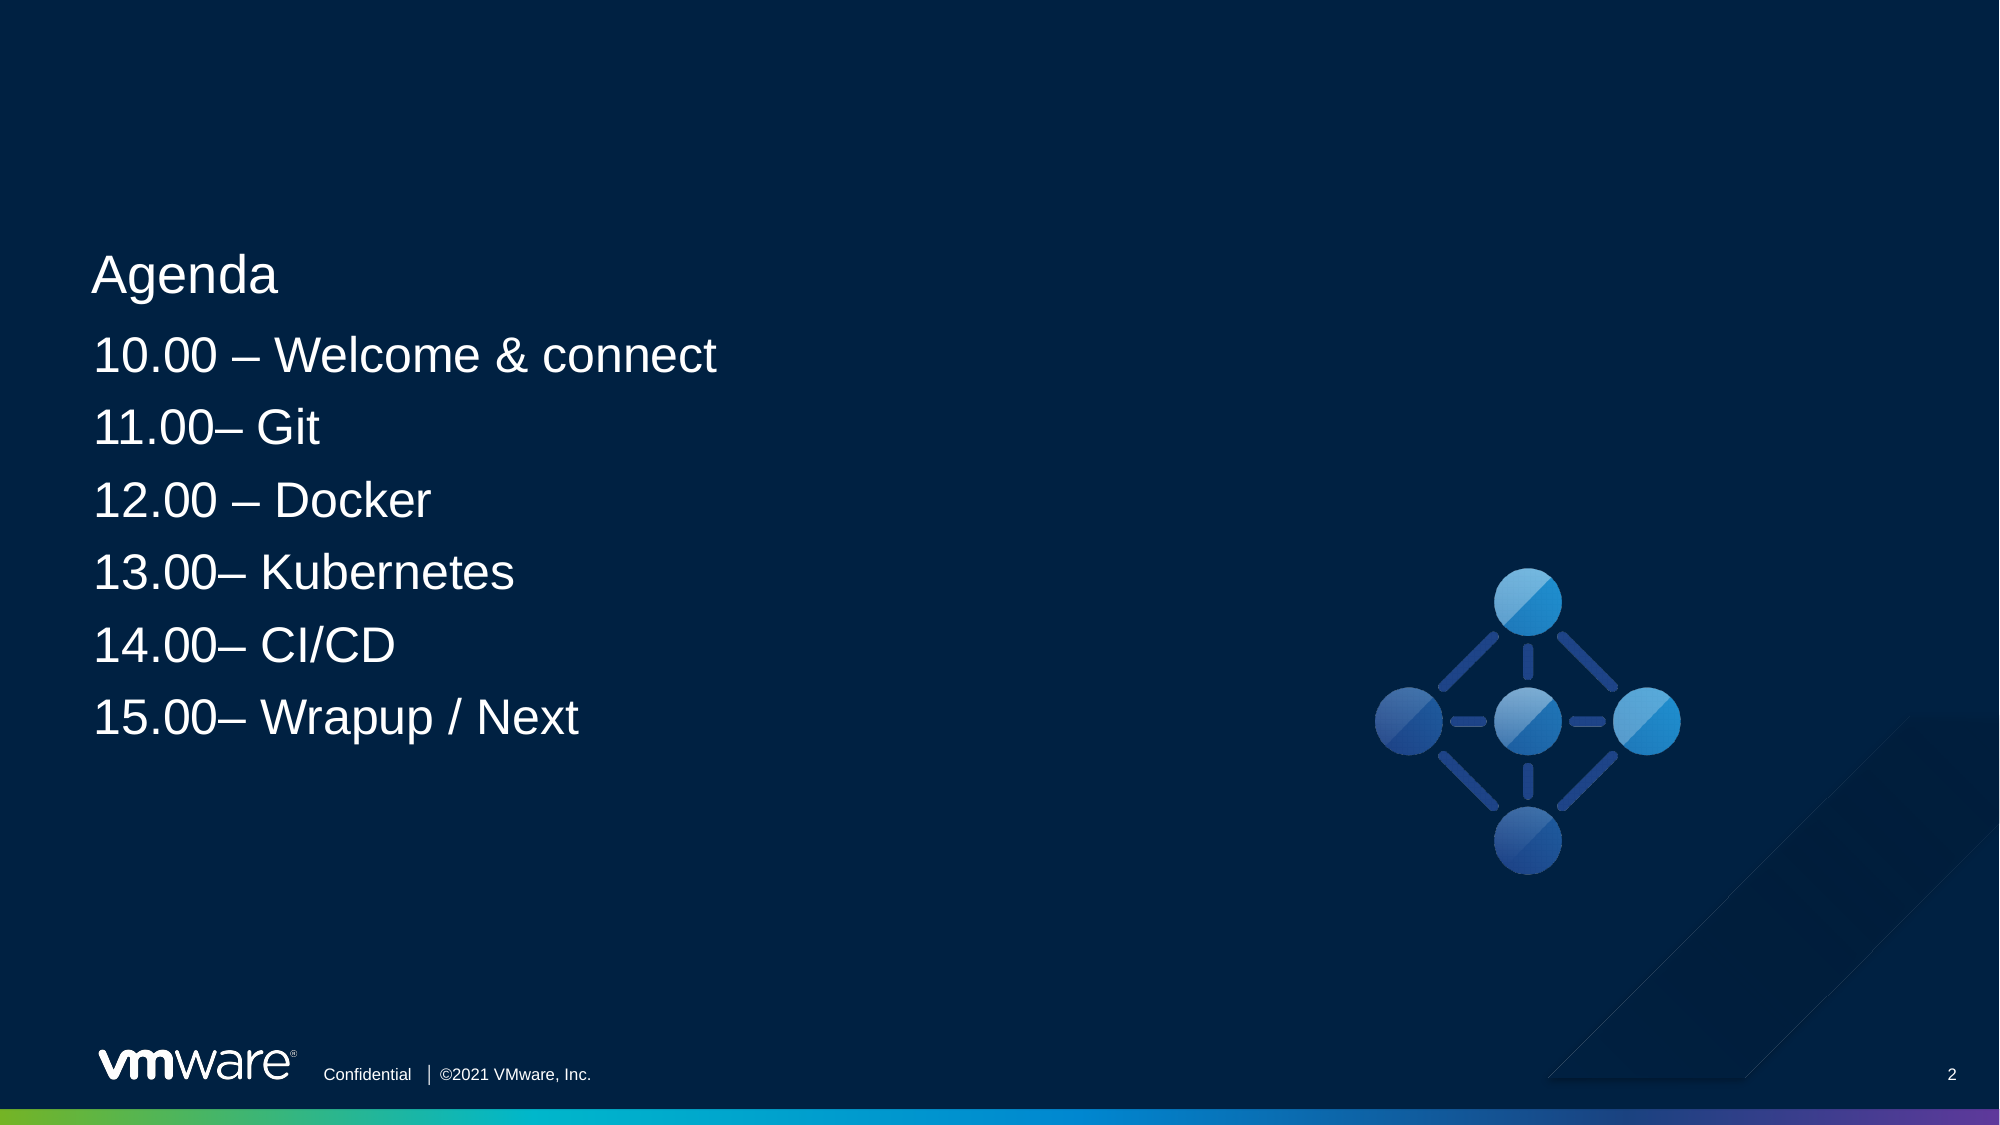

# Agenda
10.00 – Welcome & connect
11.00– Git
12.00 – Docker
13.00– Kubernetes
14.00– CI/CD
15.00– Wrapup / Next